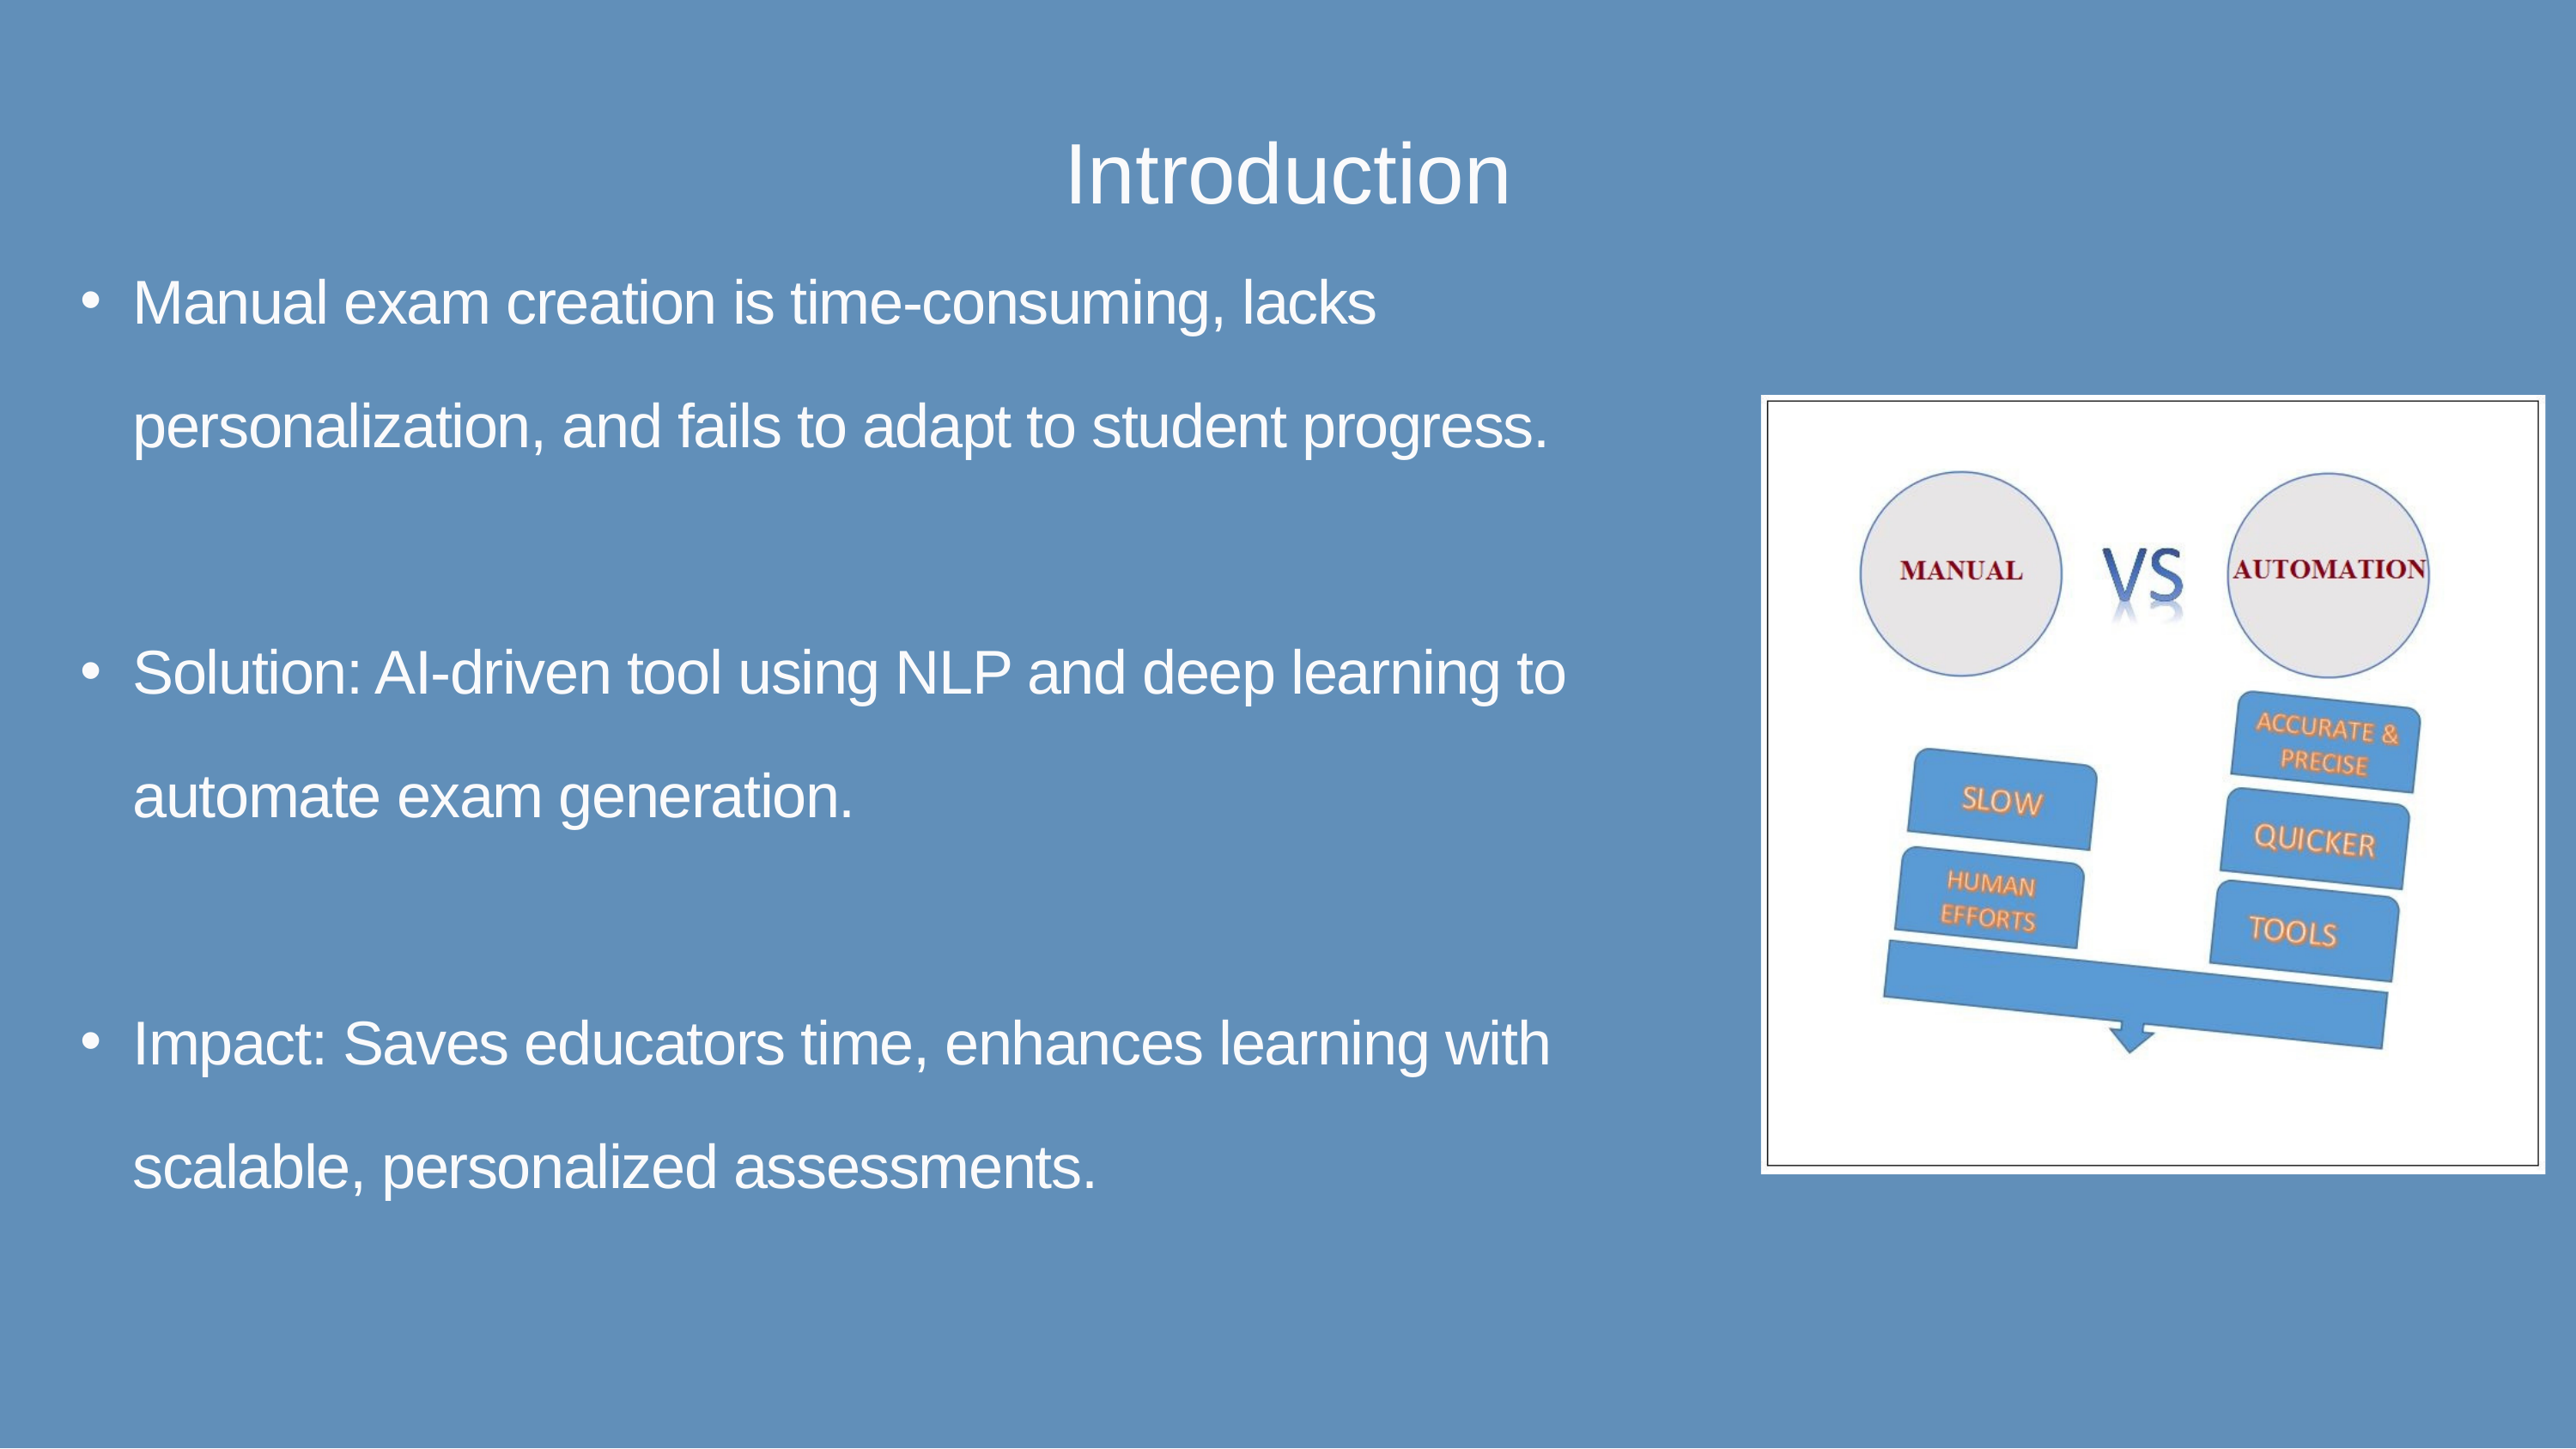

Introduction
Manual exam creation is time-consuming, lacks personalization, and fails to adapt to student progress.

Solution: AI-driven tool using NLP and deep learning to automate exam generation.

Impact: Saves educators time, enhances learning with scalable, personalized assessments.